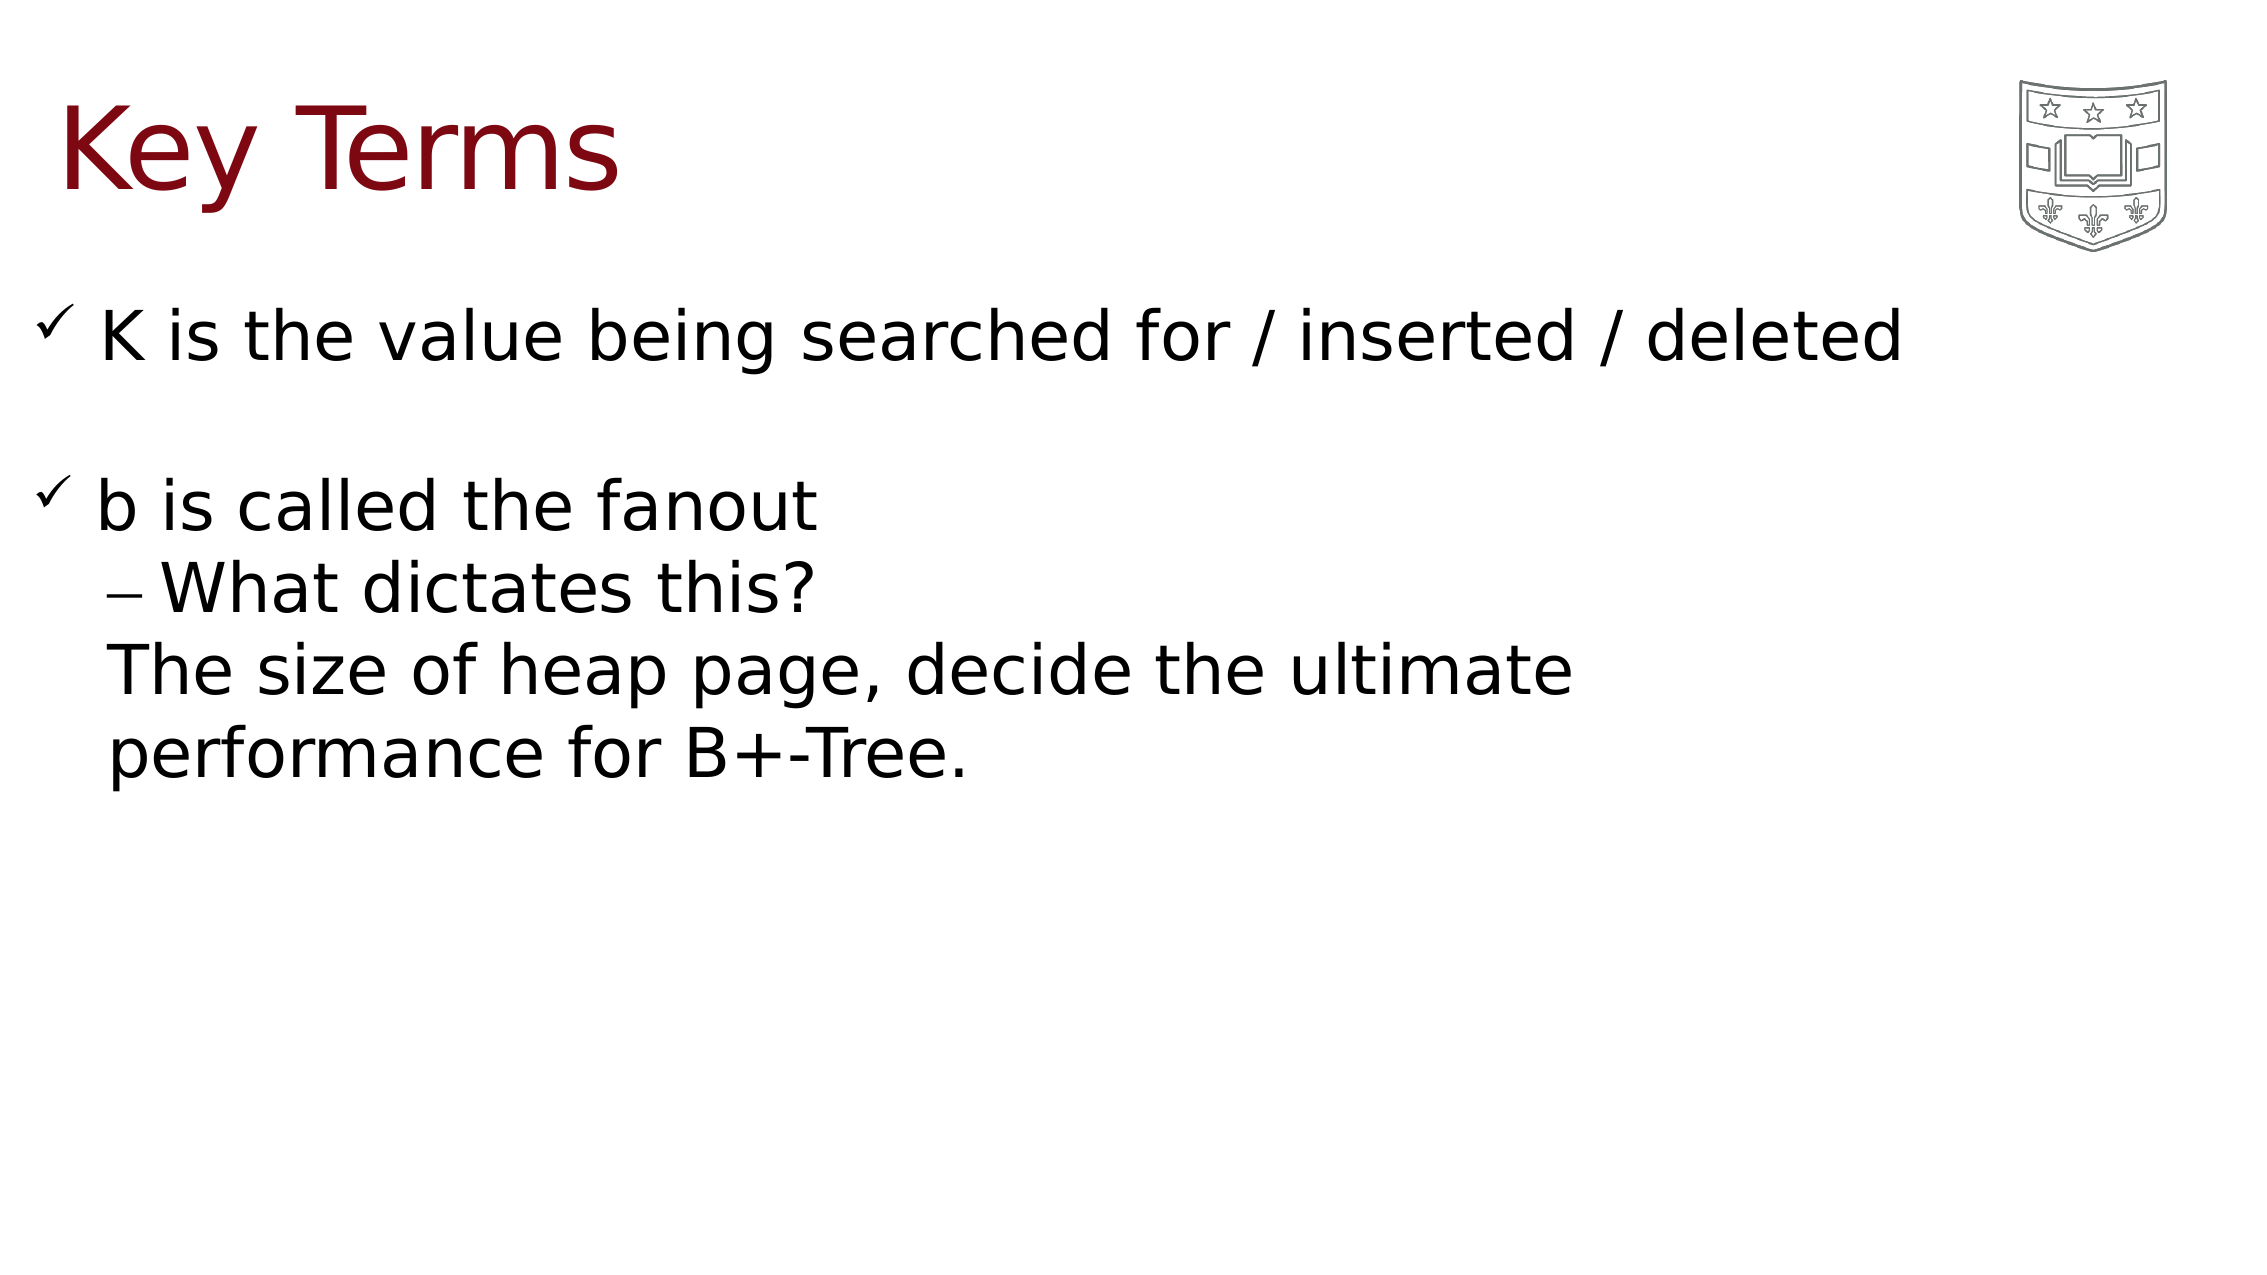

# Key Terms
K is the value being searched for / inserted / deleted

b is called the fanout
– What dictates this?
The size of heap page, decide the ultimate performance for B+-Tree.